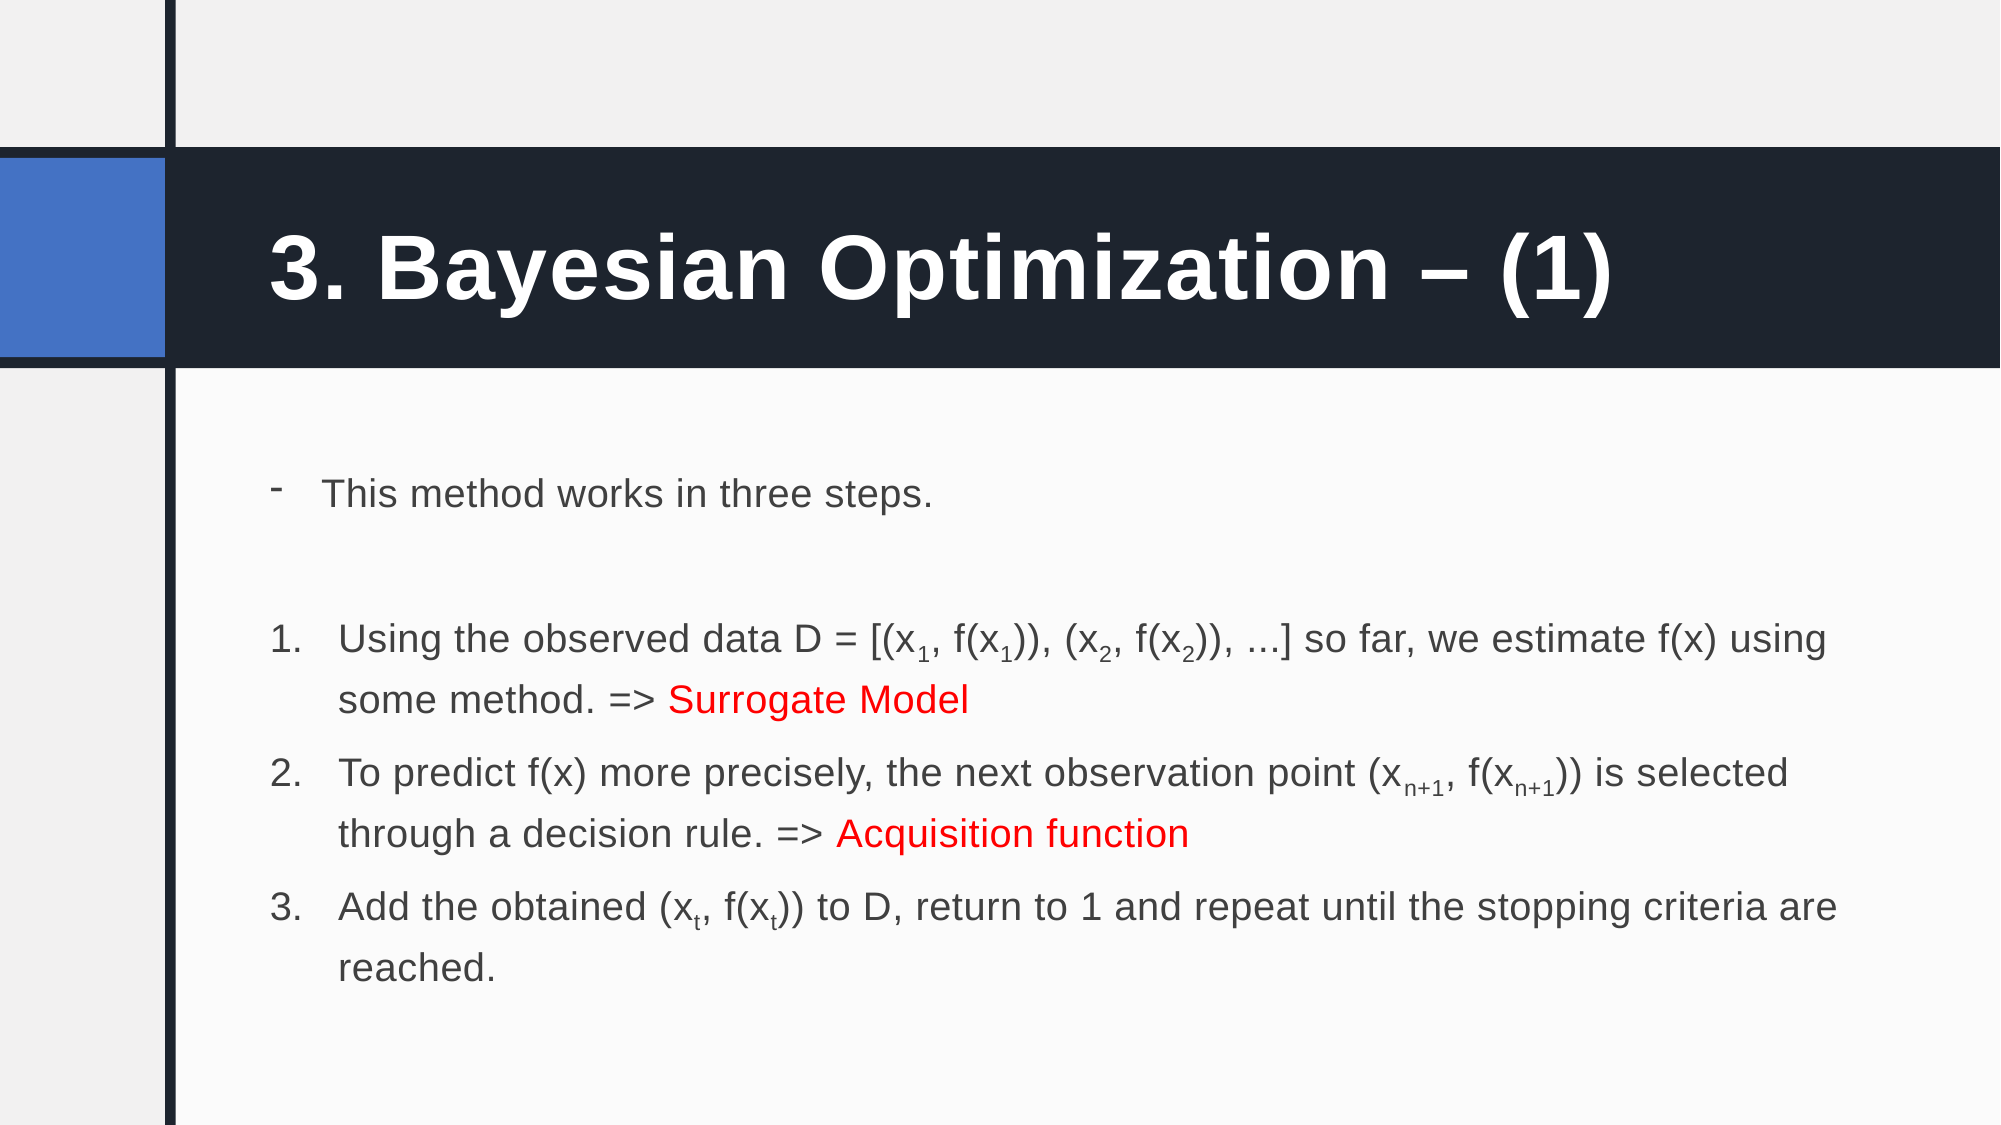

# 3. Bayesian Optimization – (1)

This method works in three steps.

Using the observed data D = [(x1, f(x1)), (x2, f(x2)), ...] so far, we estimate f(x) using some method. => Surrogate Model
To predict f(x) more precisely, the next observation point (xn+1, f(xn+1)) is selected through a decision rule. => Acquisition function
Add the obtained (xt, f(xt)) to D, return to 1 and repeat until the stopping criteria are reached.